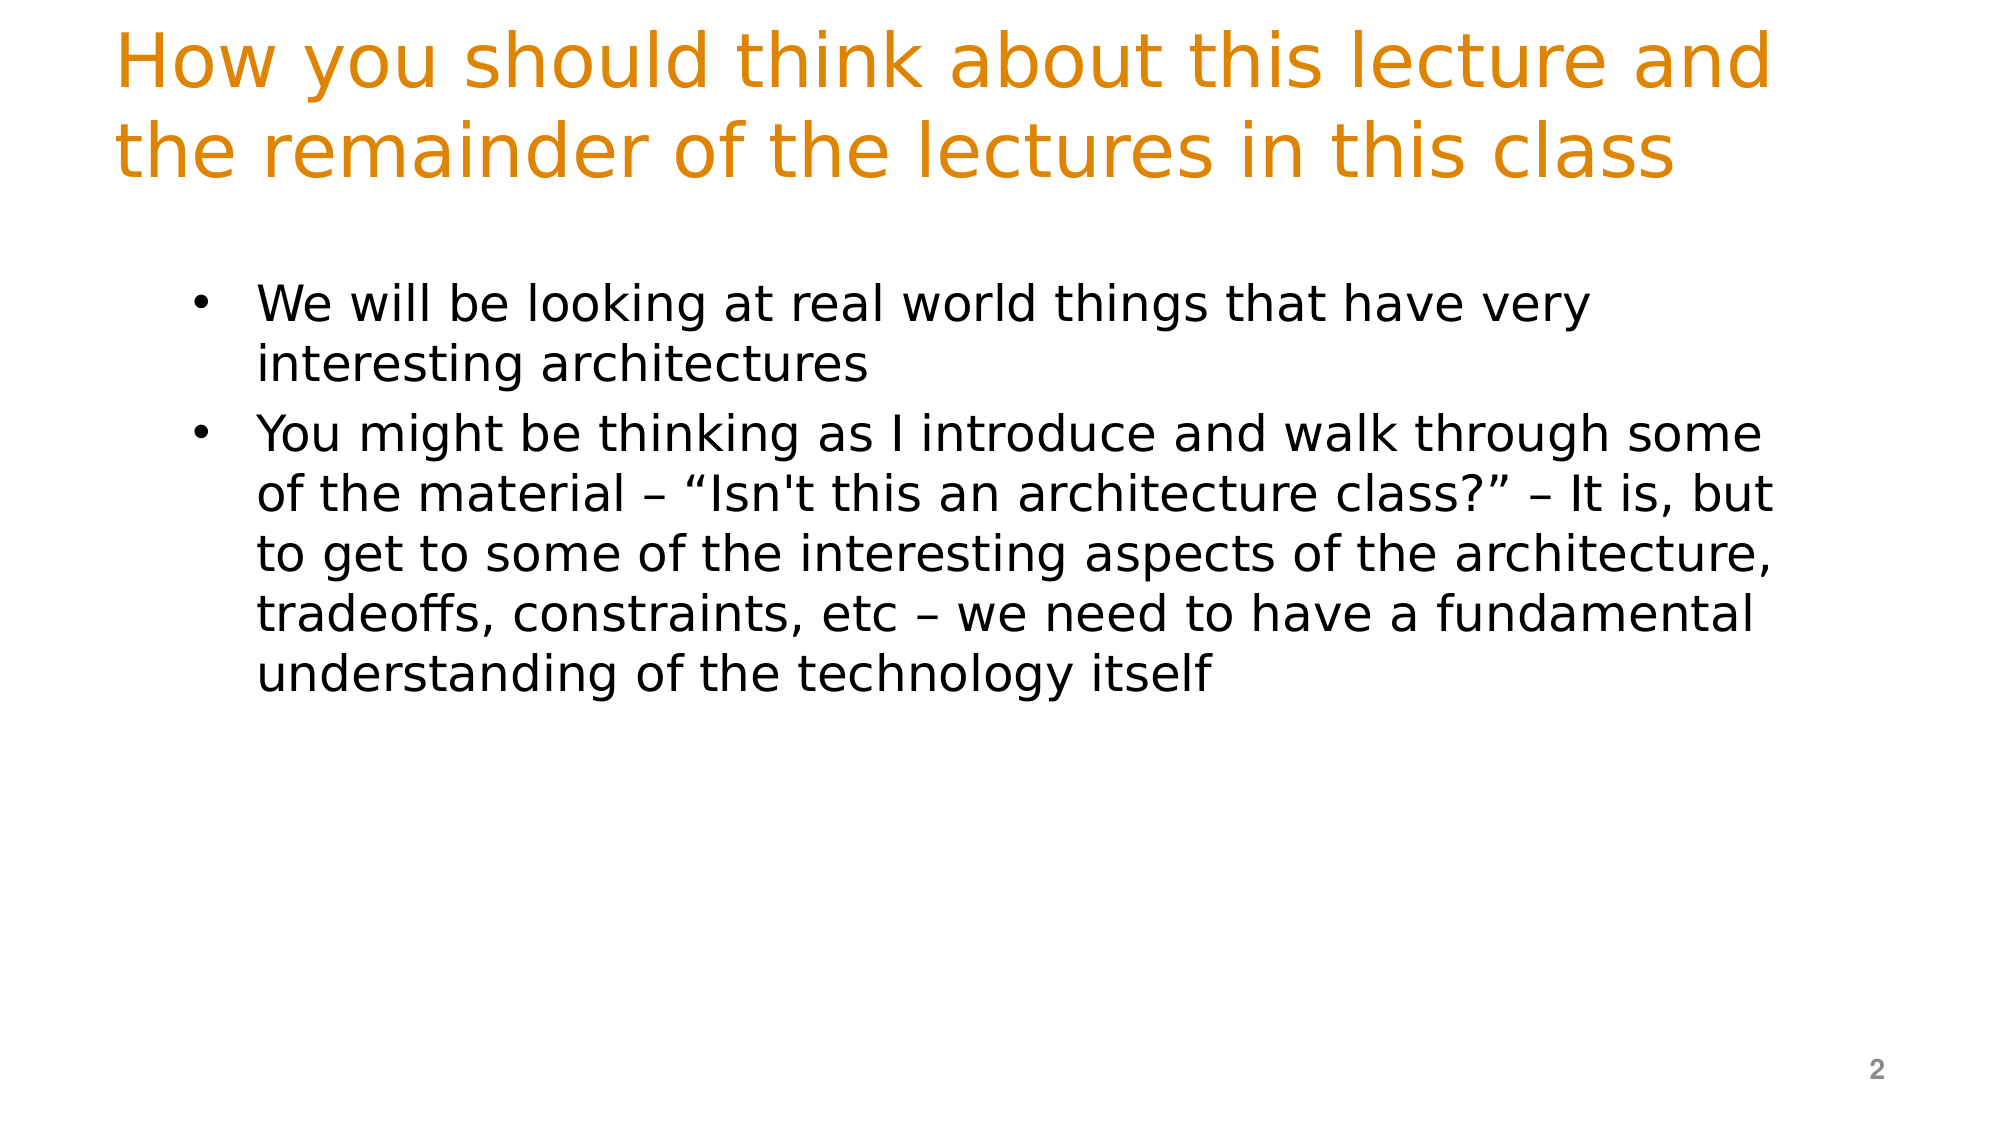

# How you should think about this lecture and the remainder of the lectures in this class
We will be looking at real world things that have very interesting architectures
You might be thinking as I introduce and walk through some of the material – “Isn't this an architecture class?” – It is, but to get to some of the interesting aspects of the architecture, tradeoffs, constraints, etc – we need to have a fundamental understanding of the technology itself

2